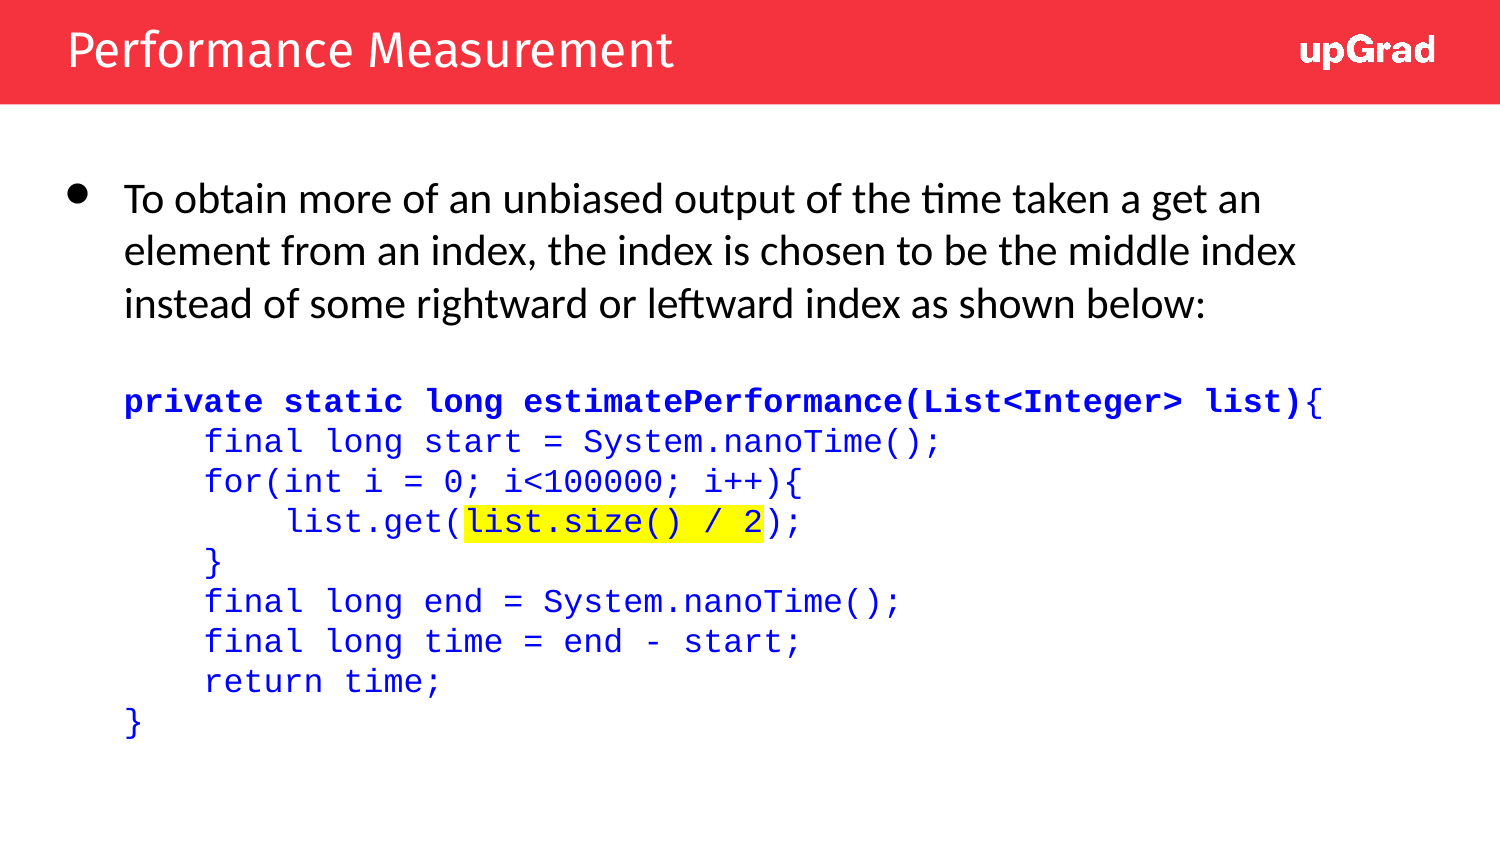

# Performance Measurement

To obtain more of an unbiased output of the time taken a get an element from an index, the index is chosen to be the middle index instead of some rightward or leftward index as shown below:

private static long estimatePerformance(List<Integer> list){
    final long start = System.nanoTime();
    for(int i = 0; i<100000; i++){
        list.get(list.size() / 2);
    }
    final long end = System.nanoTime();
    final long time = end - start;
    return time;
}